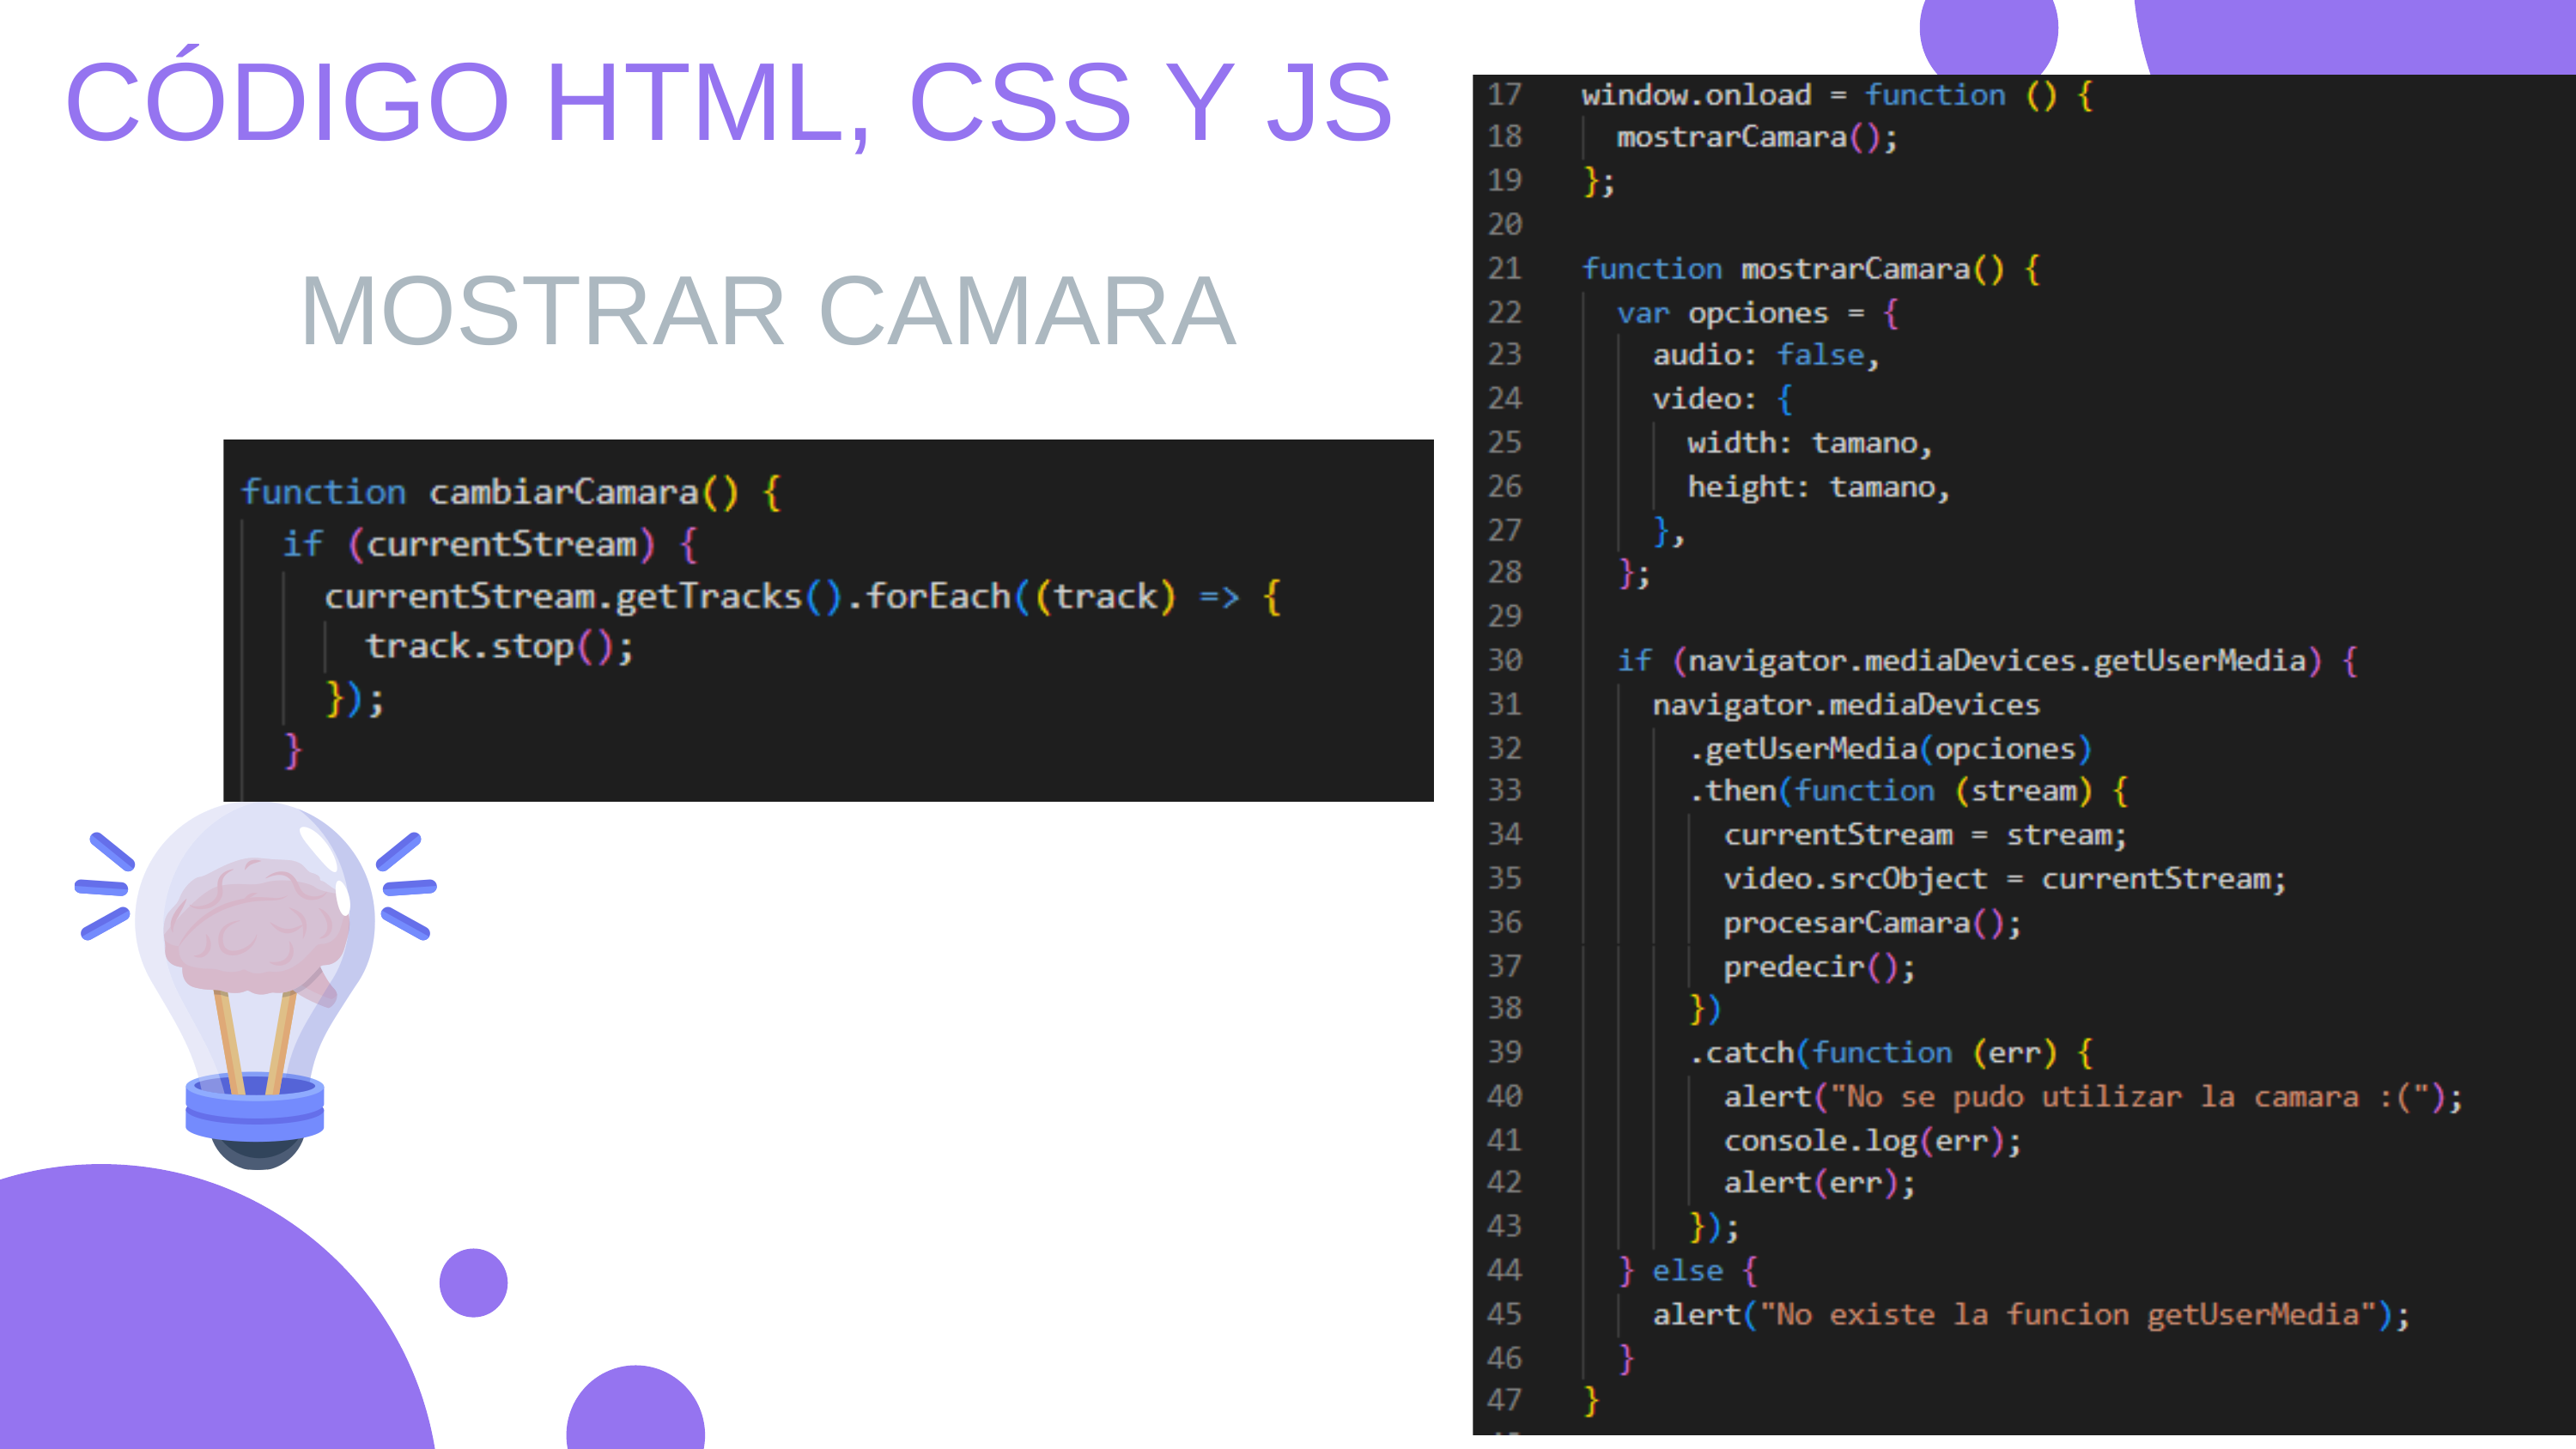

CÓDIGO HTML, CSS Y JS

MOSTRAR CAMARA